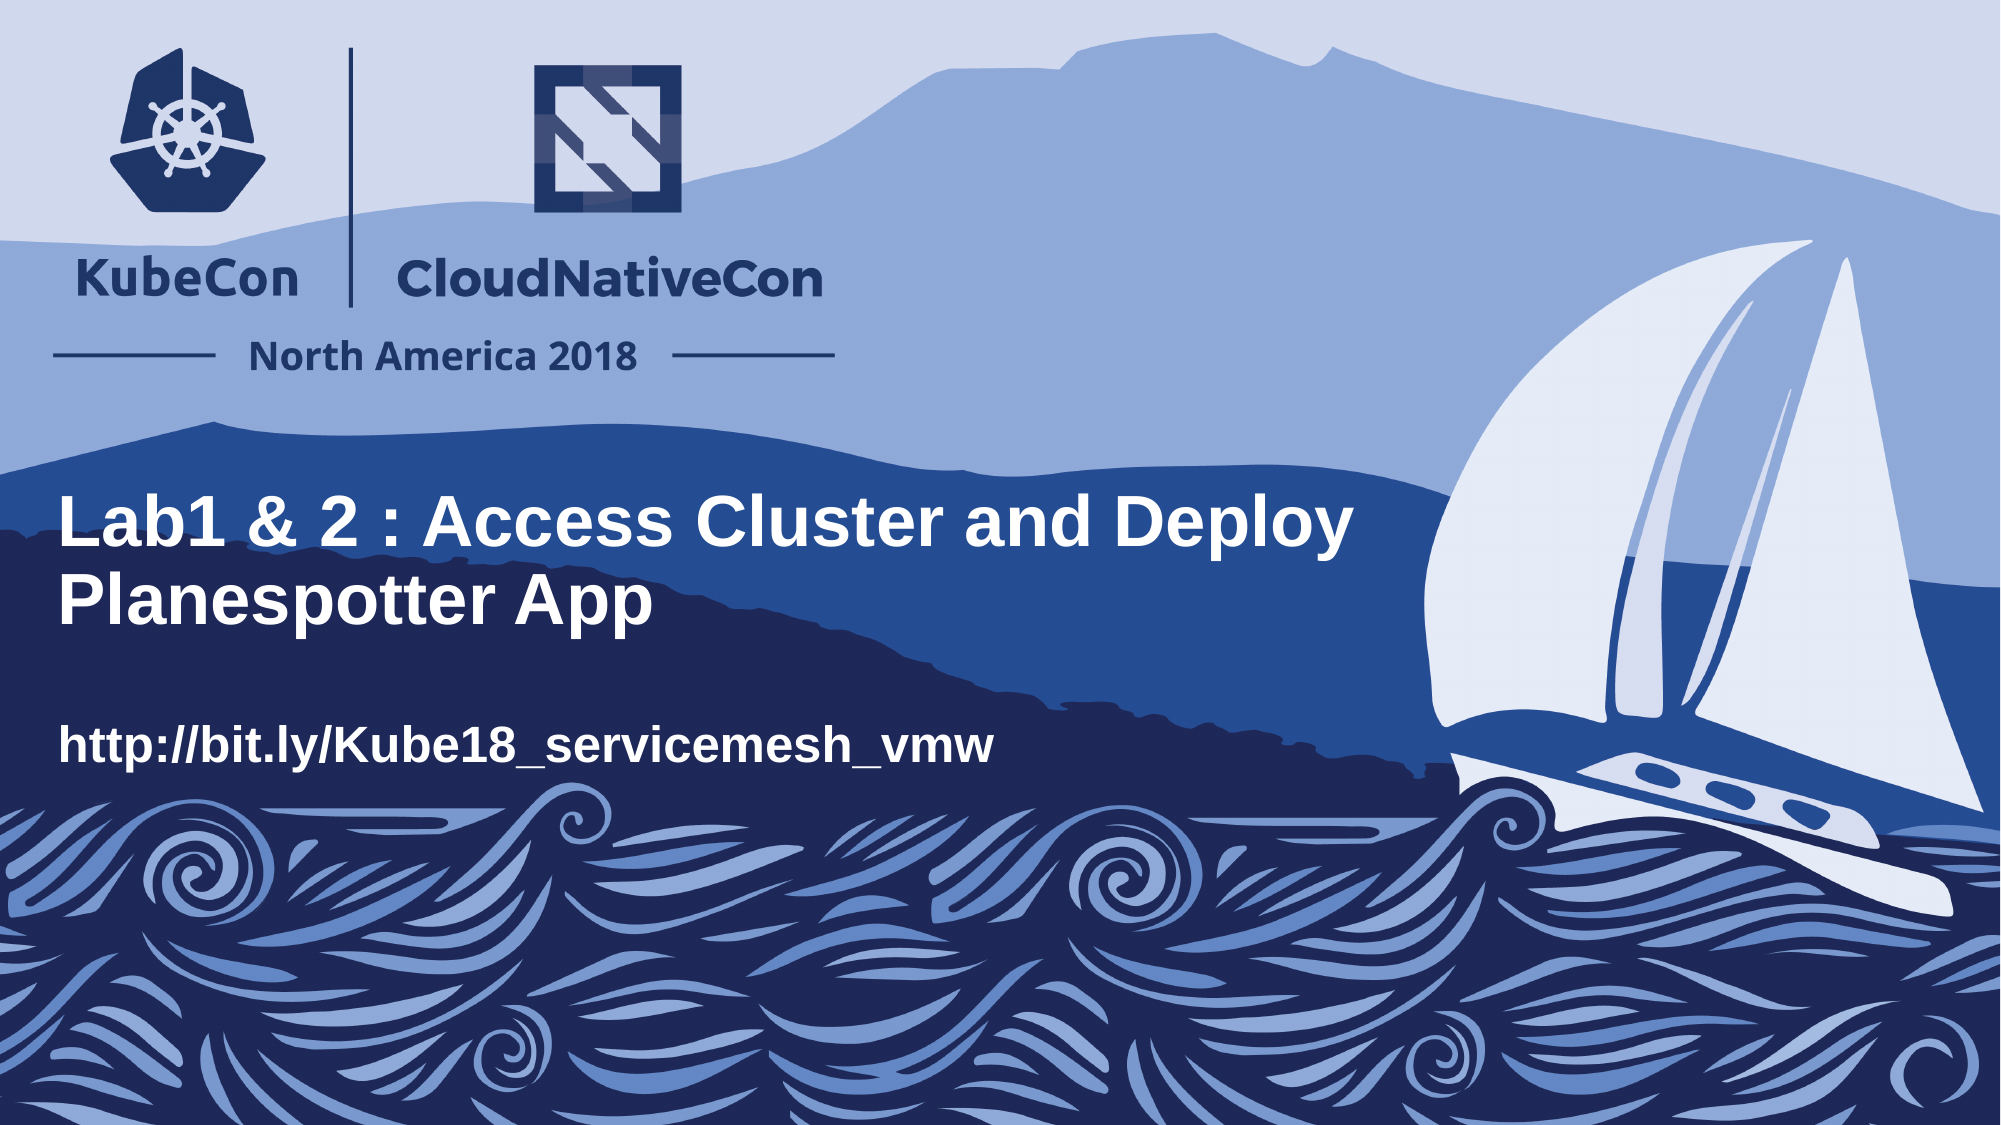

# Lab1 & 2 : Access Cluster and Deploy Planespotter App http://bit.ly/Kube18_servicemesh_vmw